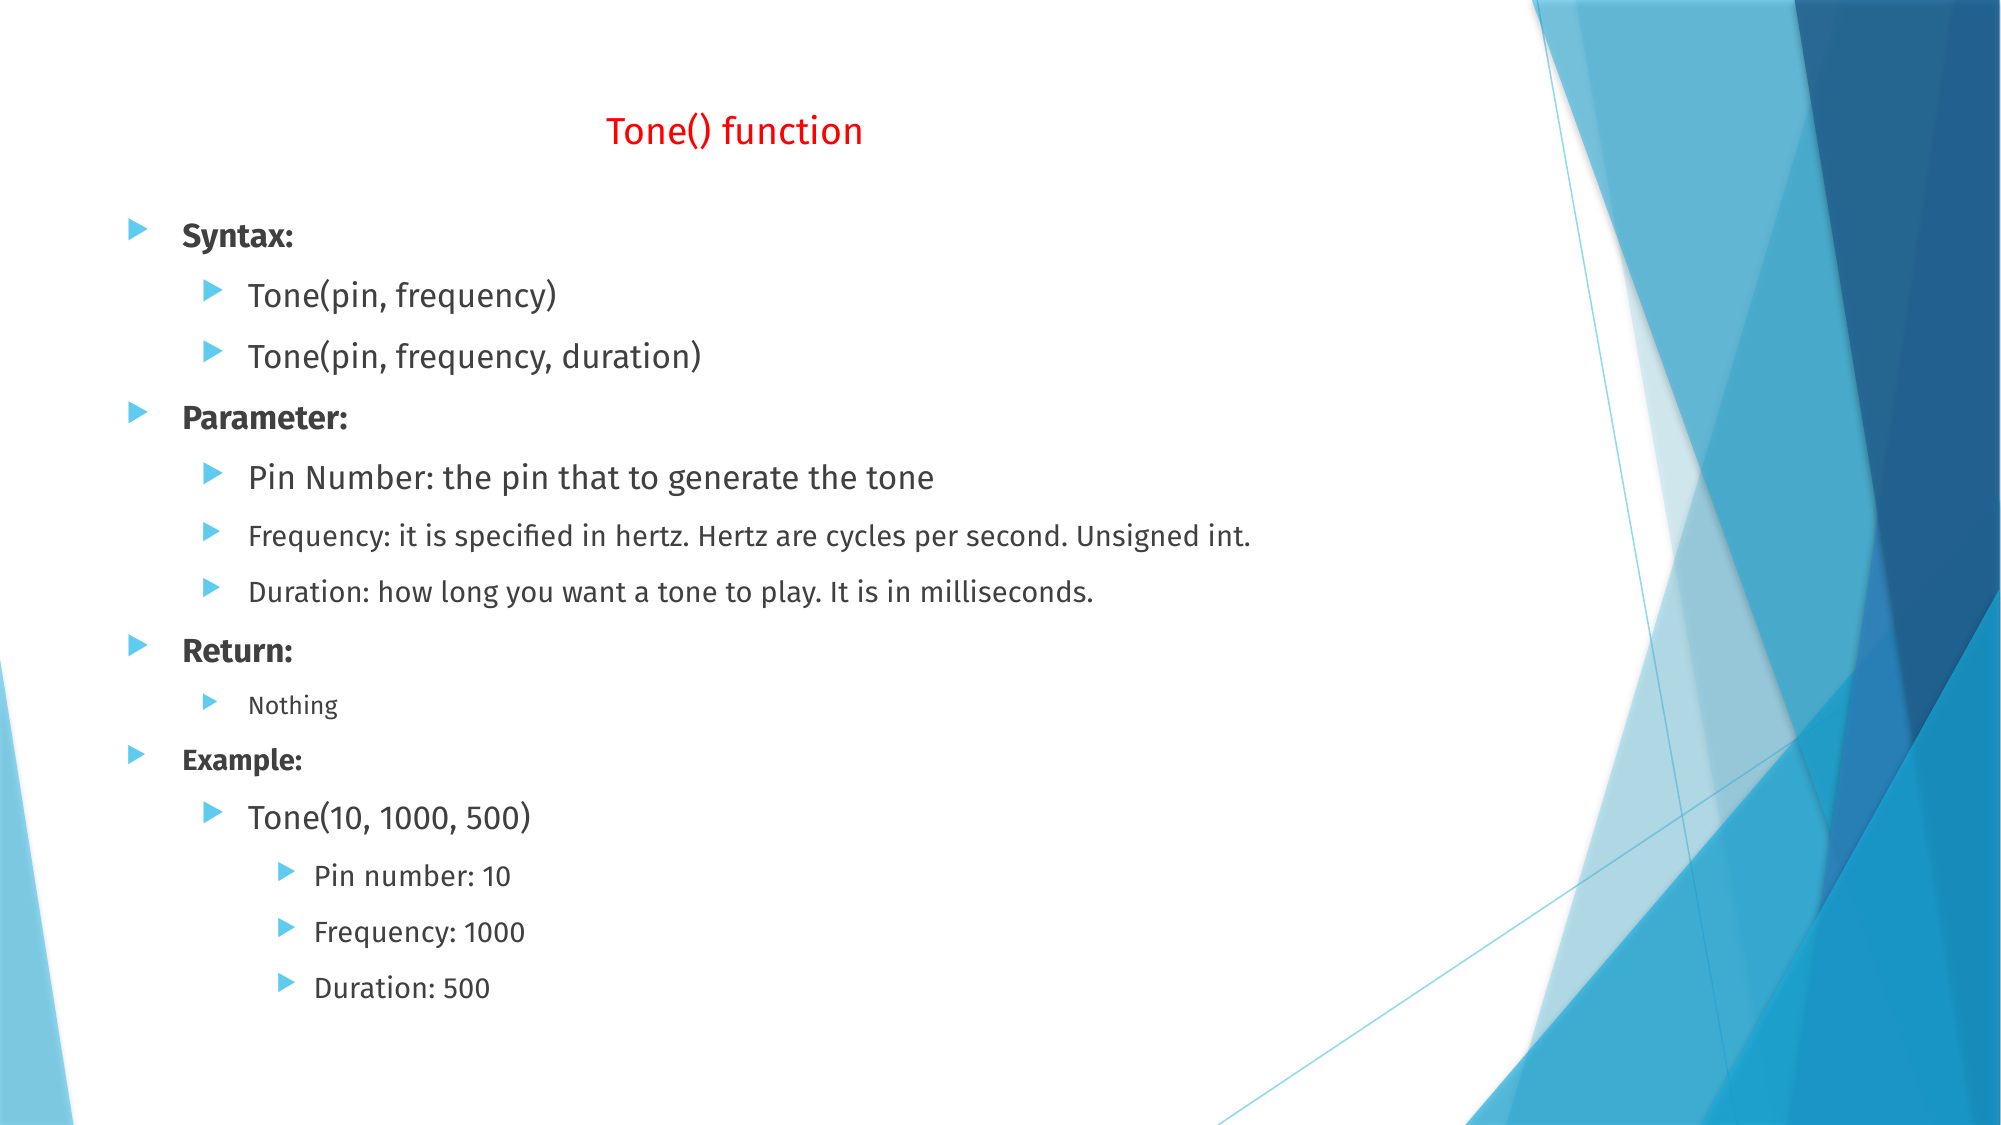

# Tone() function
Syntax:
Tone(pin, frequency)
Tone(pin, frequency, duration)
Parameter:
Pin Number: the pin that to generate the tone
Frequency: it is specified in hertz. Hertz are cycles per second. Unsigned int.
Duration: how long you want a tone to play. It is in milliseconds.
Return:
Nothing
Example:
Tone(10, 1000, 500)
Pin number: 10
Frequency: 1000
Duration: 500